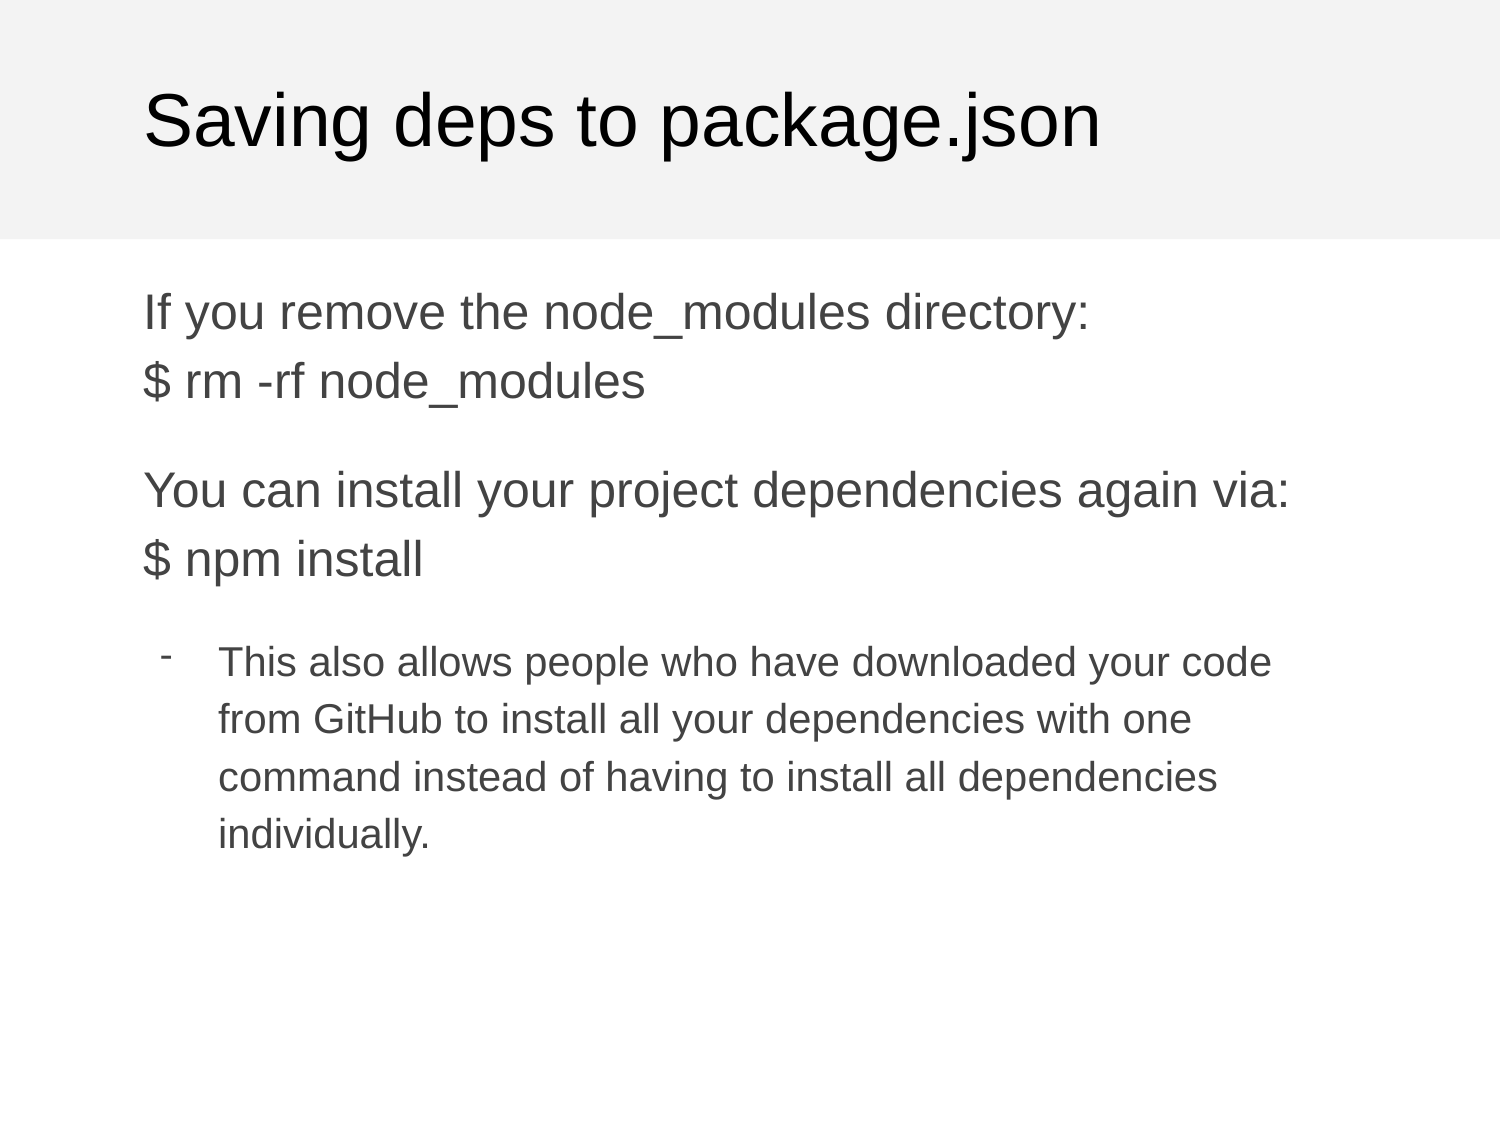

Saving deps to package.json
If you remove the node_modules directory:
$ rm -rf node_modules

You can install your project dependencies again via:
$ npm install

This also allows people who have downloaded your code from GitHub to install all your dependencies with one command instead of having to install all dependencies individually.